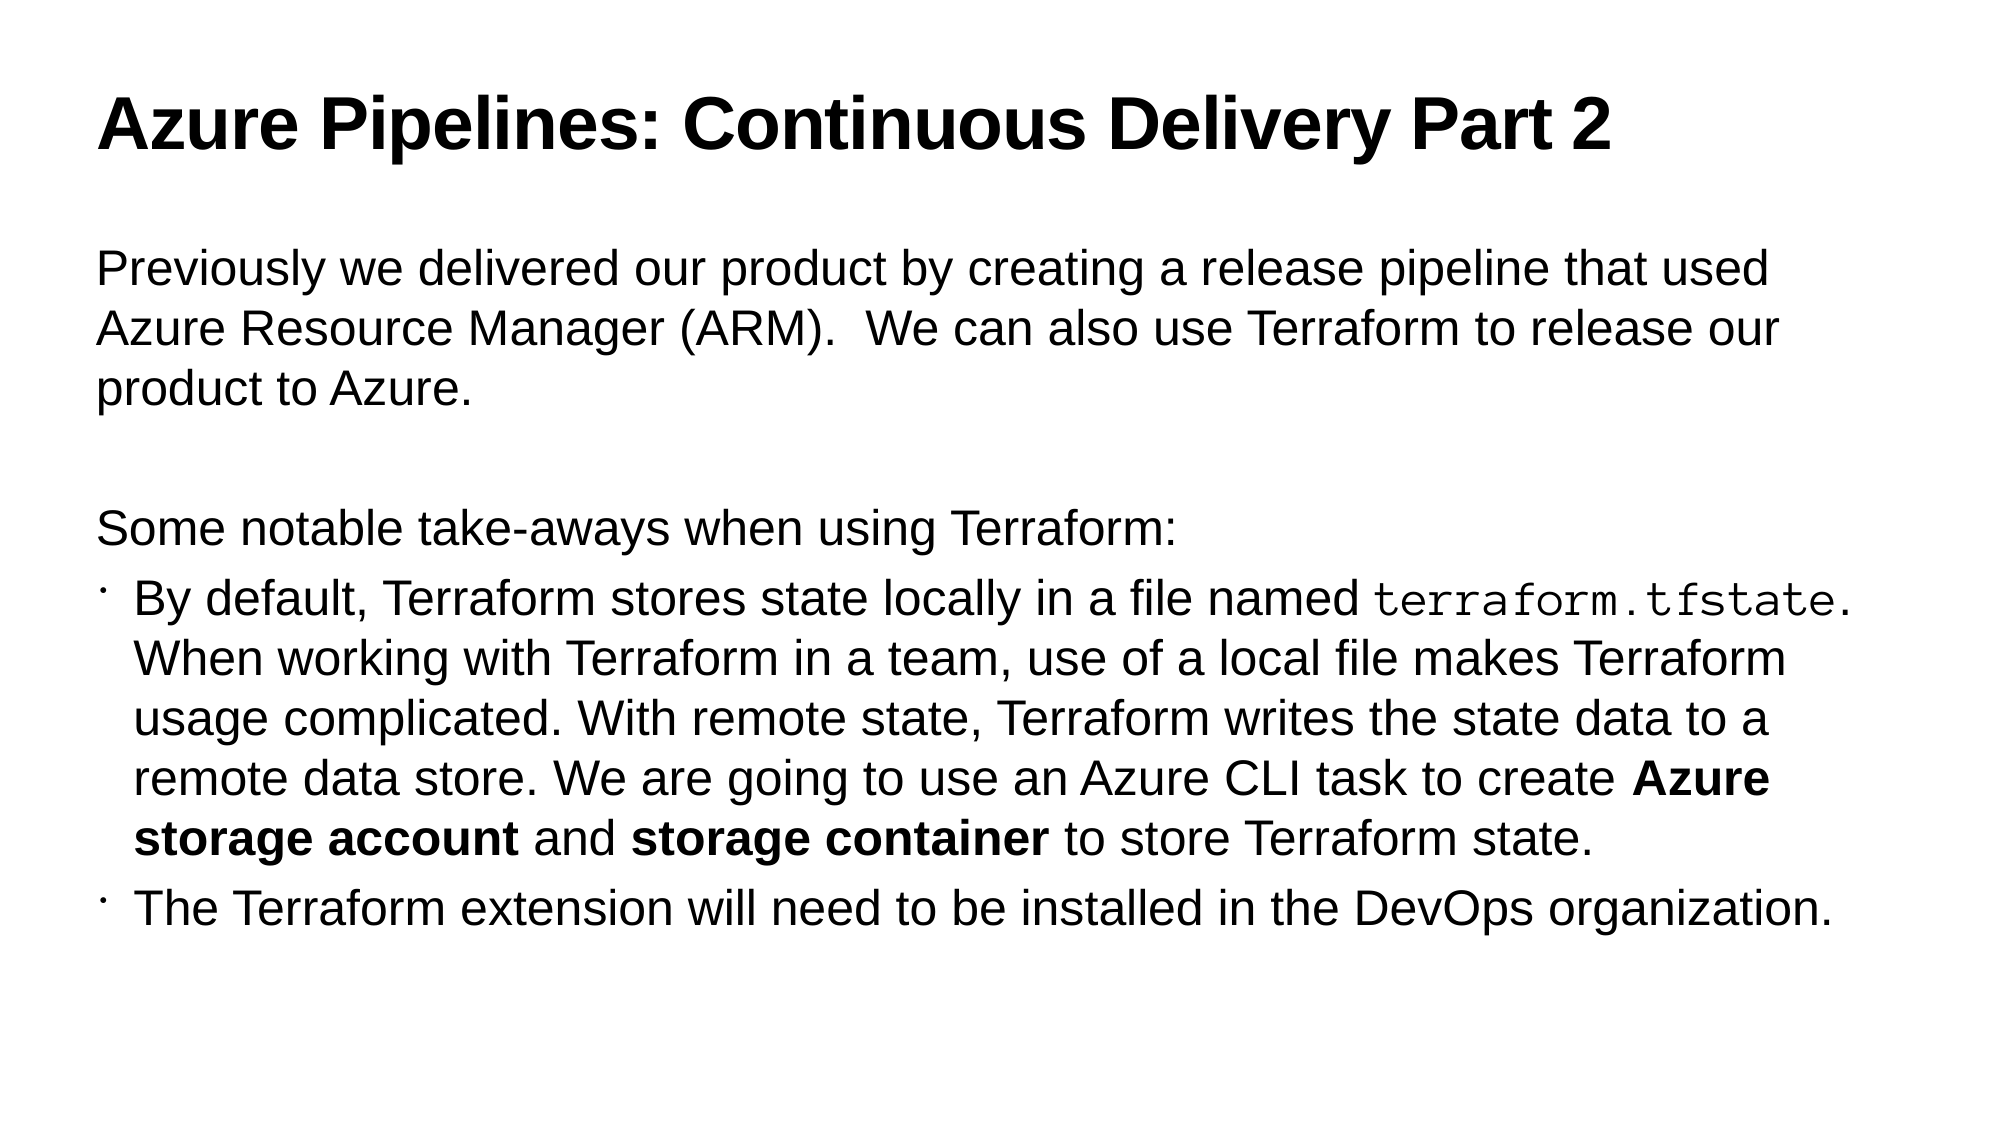

# Azure Pipelines: Continuous Delivery Part 2
Previously we delivered our product by creating a release pipeline that used Azure Resource Manager (ARM).  We can also use Terraform to release our product to Azure.

Some notable take-aways when using Terraform:
By default, Terraform stores state locally in a file named terraform.tfstate. When working with Terraform in a team, use of a local file makes Terraform usage complicated. With remote state, Terraform writes the state data to a remote data store. We are going to use an Azure CLI task to create Azure storage account and storage container to store Terraform state.
The Terraform extension will need to be installed in the DevOps organization.